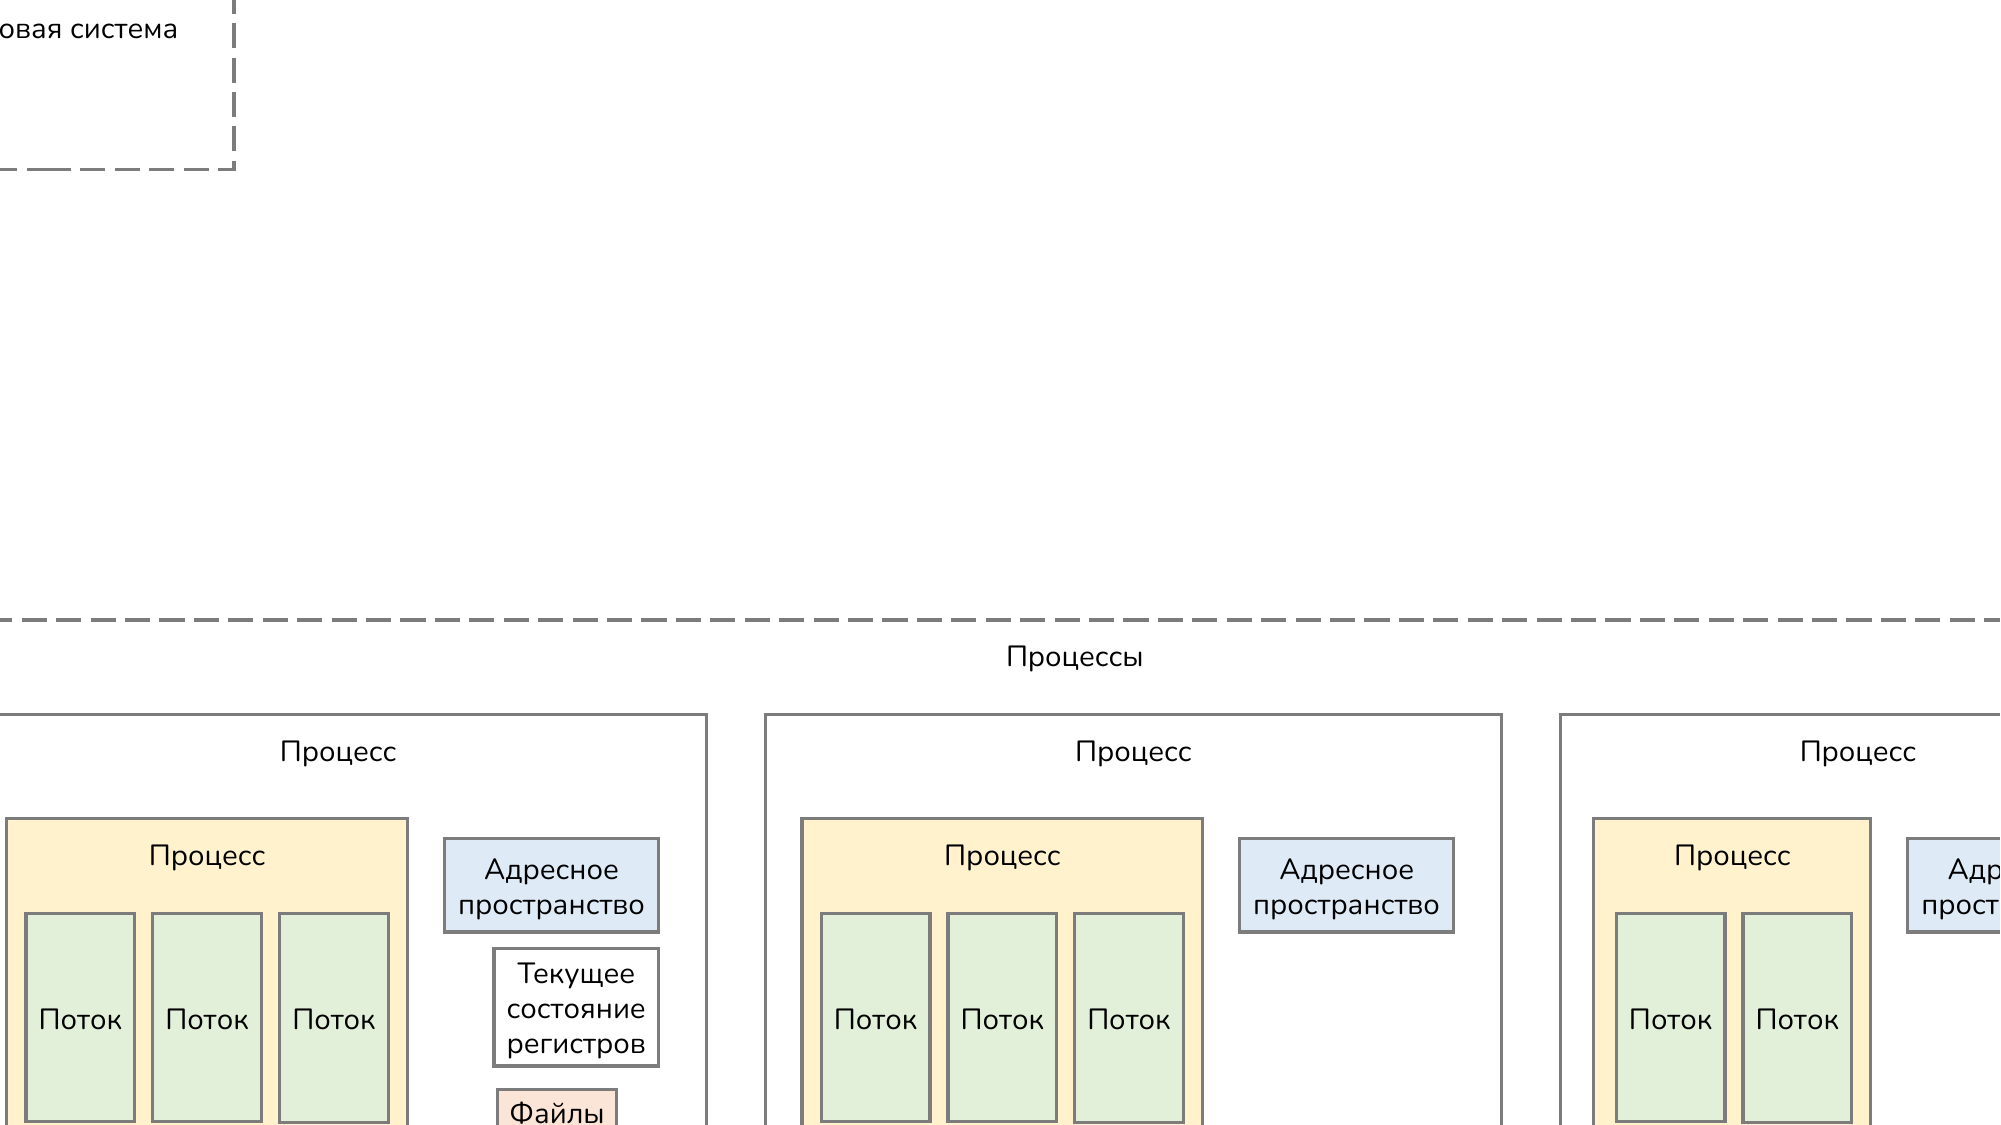

Операционная система
Файловая система
Процессы
Процесс
Процесс
Процесс
Процесс
Процесс
Процесс
Адресное пространство
Адресное пространство
Адресное пространство
Поток
Поток
Поток
Поток
Поток
Поток
Поток
Поток
Текущее состояние регистров
Файлы